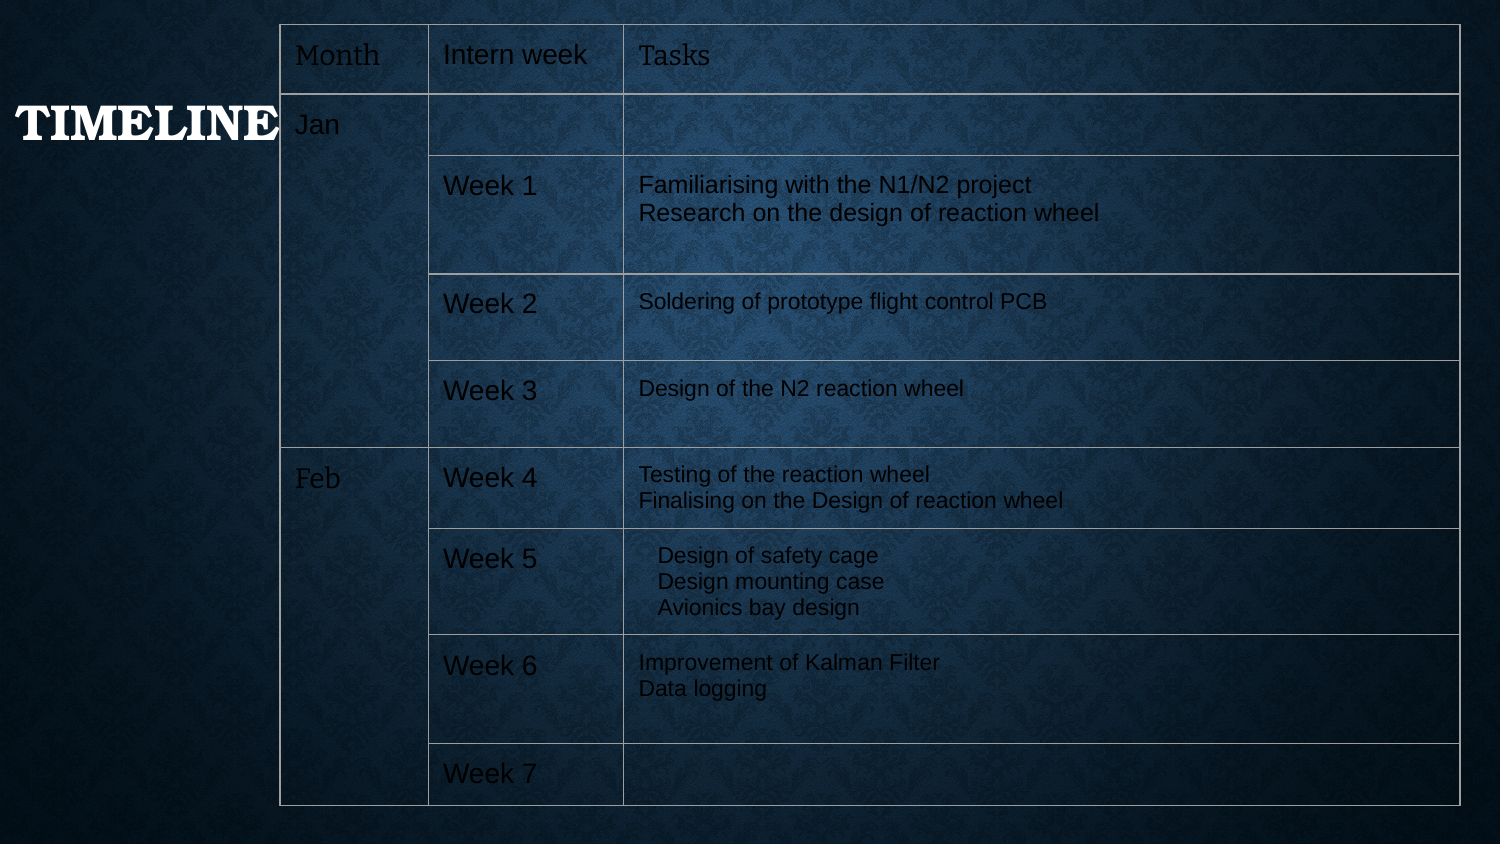

| Month | Intern week | Tasks |
| --- | --- | --- |
| Jan |  |  |
|  | Week 1 | Familiarising with the N1/N2 project Research on the design of reaction wheel |
|  | Week 2 | Soldering of prototype flight control PCB |
|  | Week 3 | Design of the N2 reaction wheel |
| Feb | Week 4 | Testing of the reaction wheel Finalising on the Design of reaction wheel |
|  | Week 5 | Design of safety cage Design mounting case Avionics bay design |
|  | Week 6 | Improvement of Kalman Filter Data logging |
|  | Week 7 |  |
# Timeline